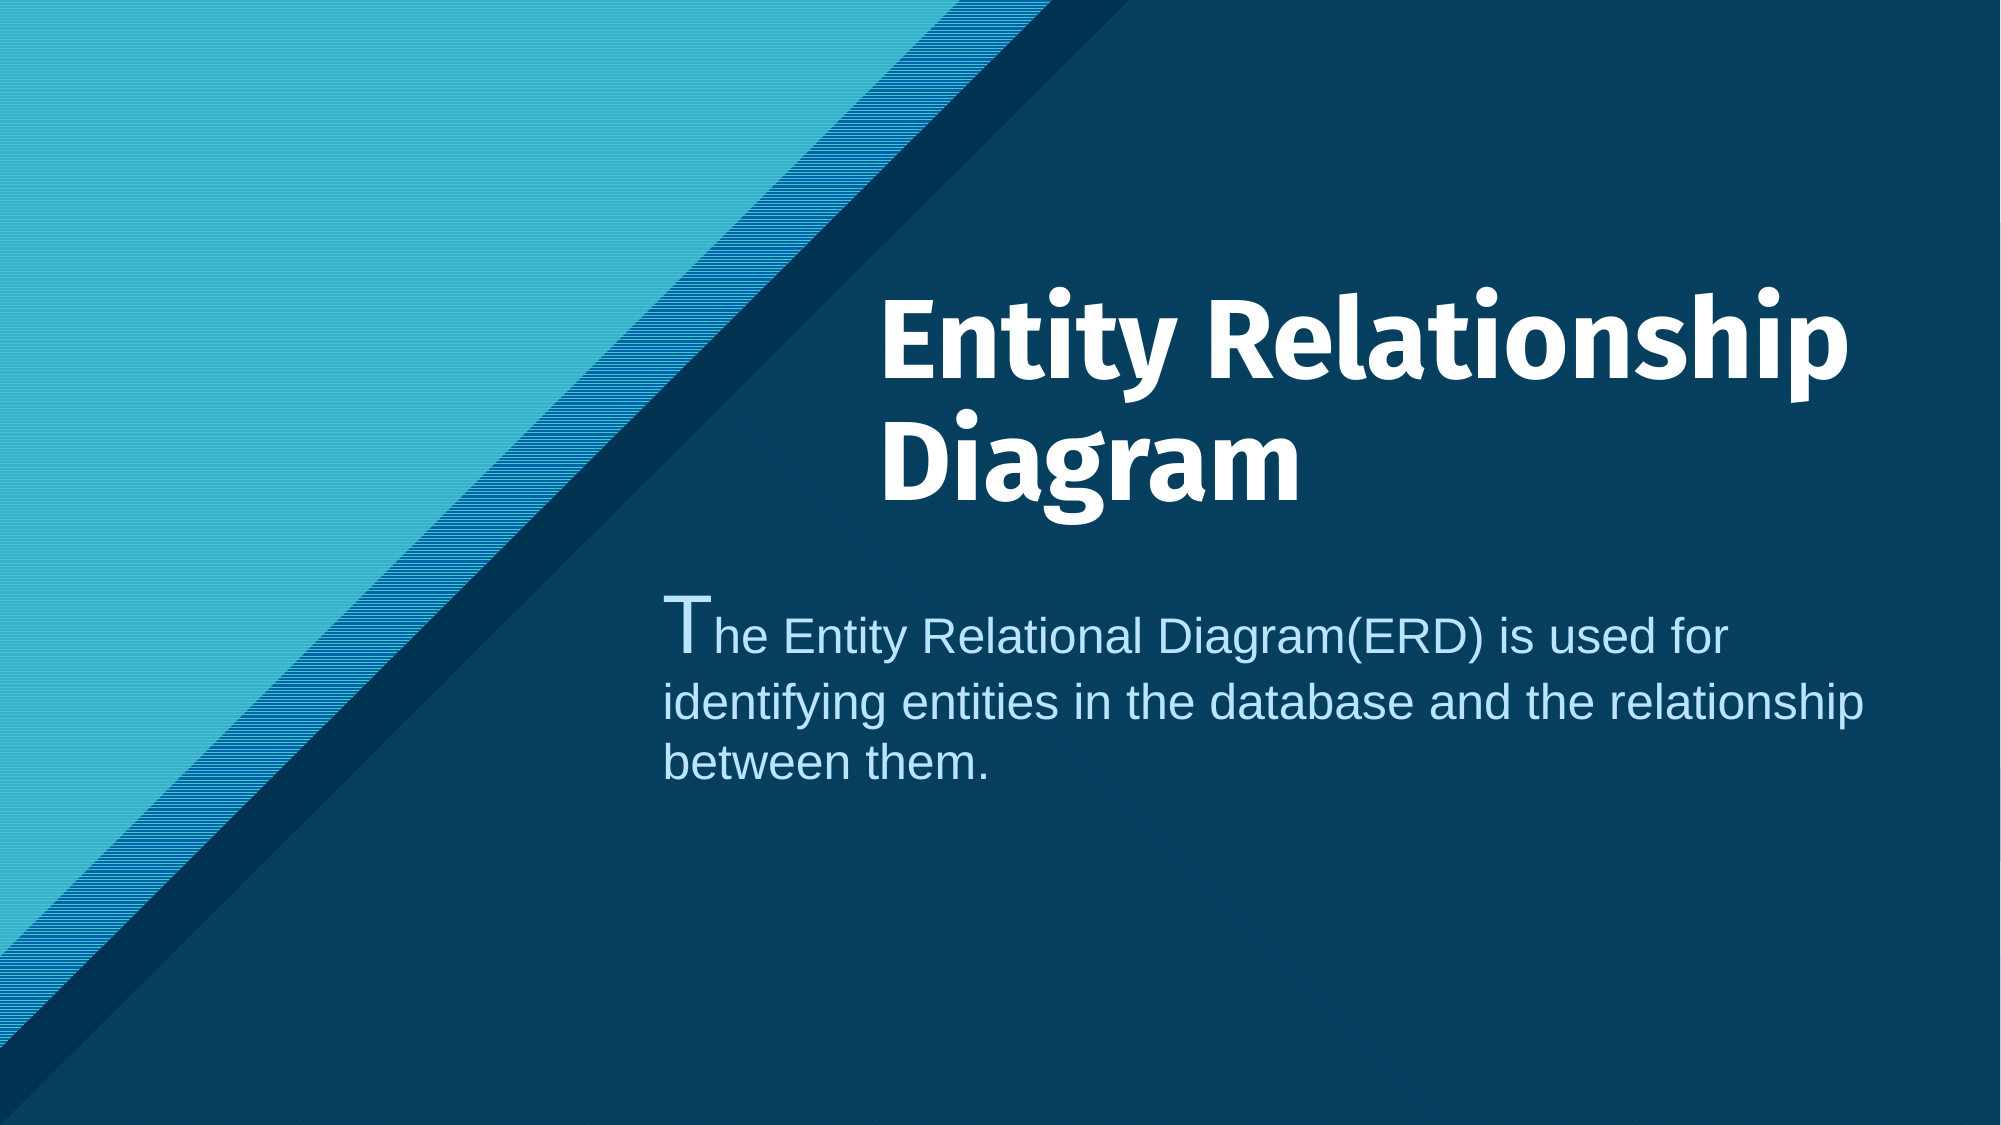

# Entity Relationship Diagram
The Entity Relational Diagram(ERD) is used for identifying entities in the database and the relationship between them.